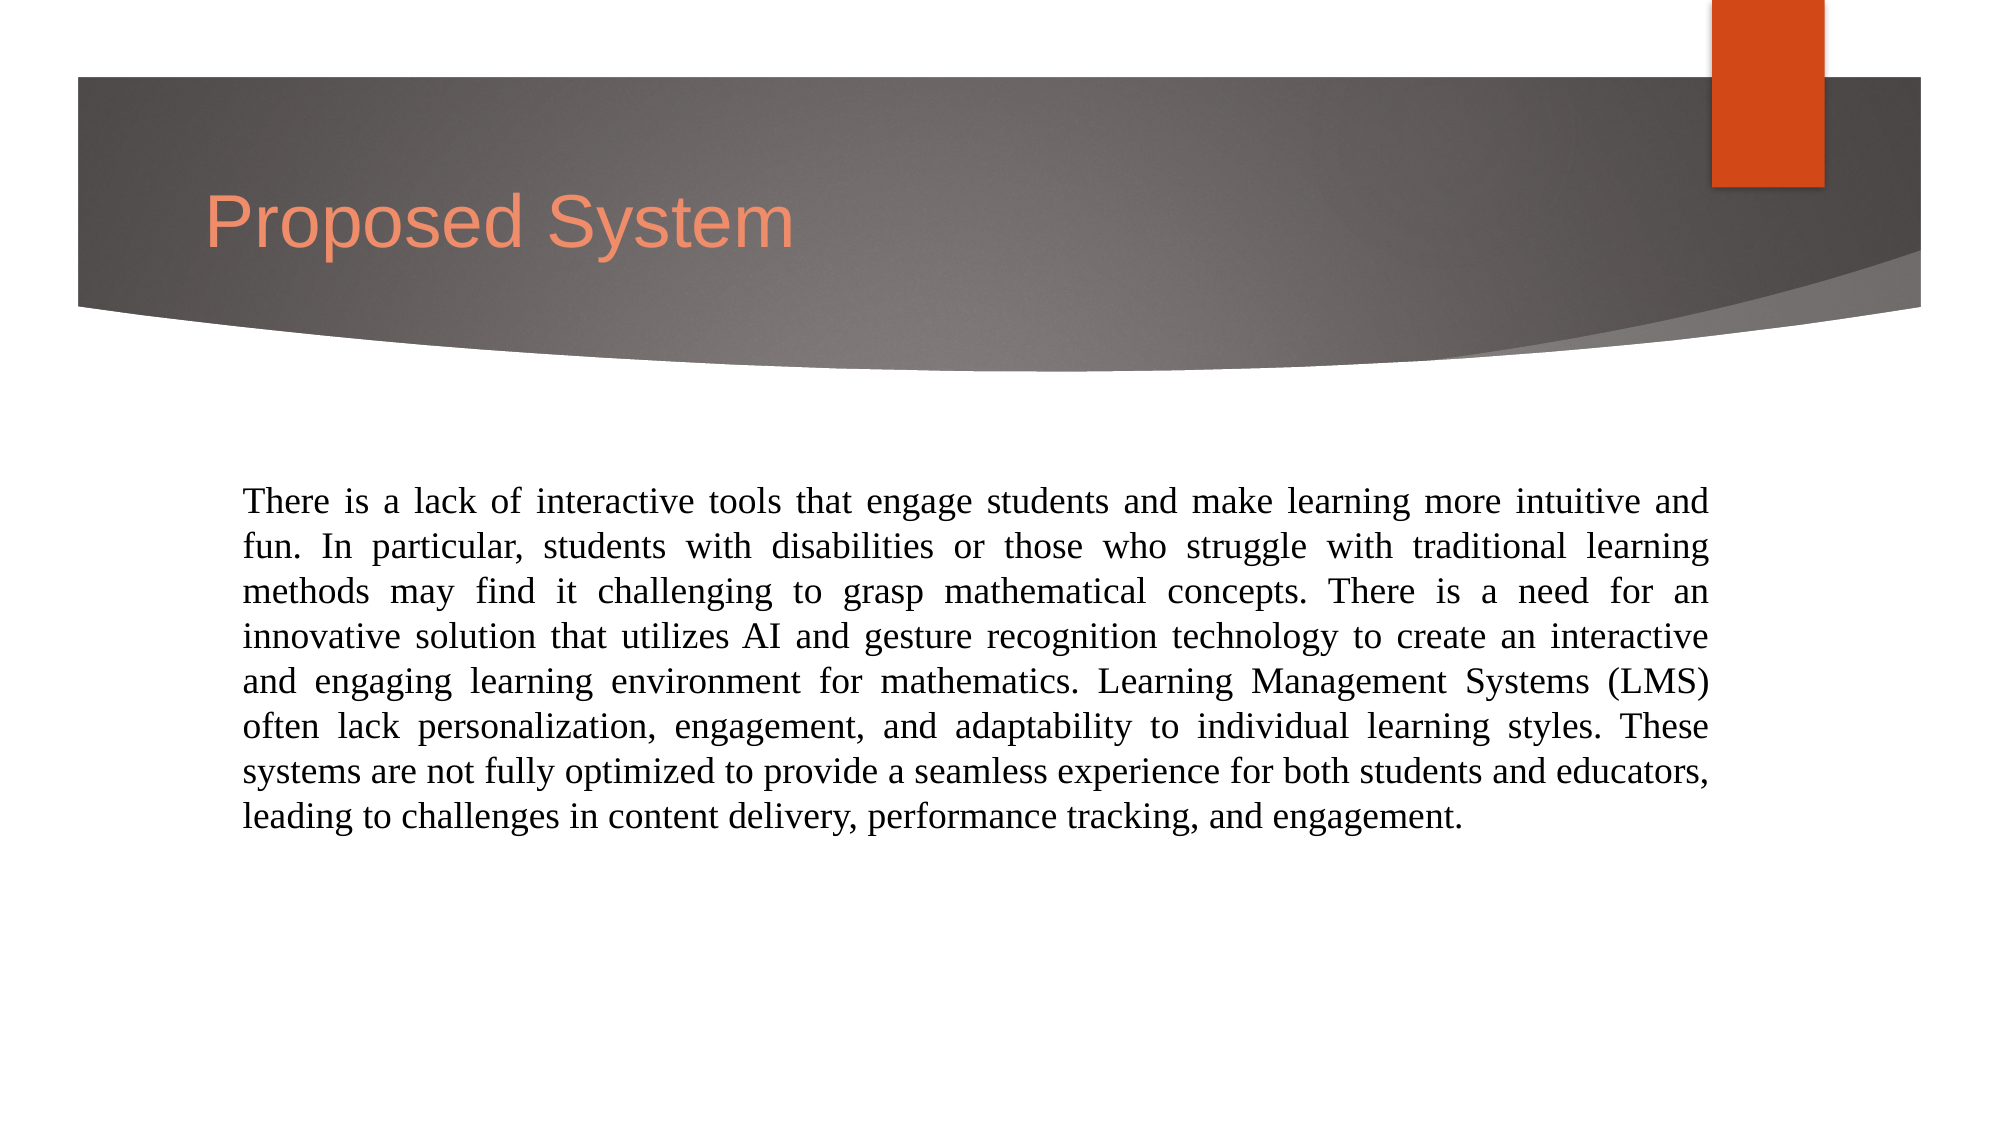

# Proposed System
There is a lack of interactive tools that engage students and make learning more intuitive and fun. In particular, students with disabilities or those who struggle with traditional learning methods may find it challenging to grasp mathematical concepts. There is a need for an innovative solution that utilizes AI and gesture recognition technology to create an interactive and engaging learning environment for mathematics. Learning Management Systems (LMS) often lack personalization, engagement, and adaptability to individual learning styles. These systems are not fully optimized to provide a seamless experience for both students and educators, leading to challenges in content delivery, performance tracking, and engagement.